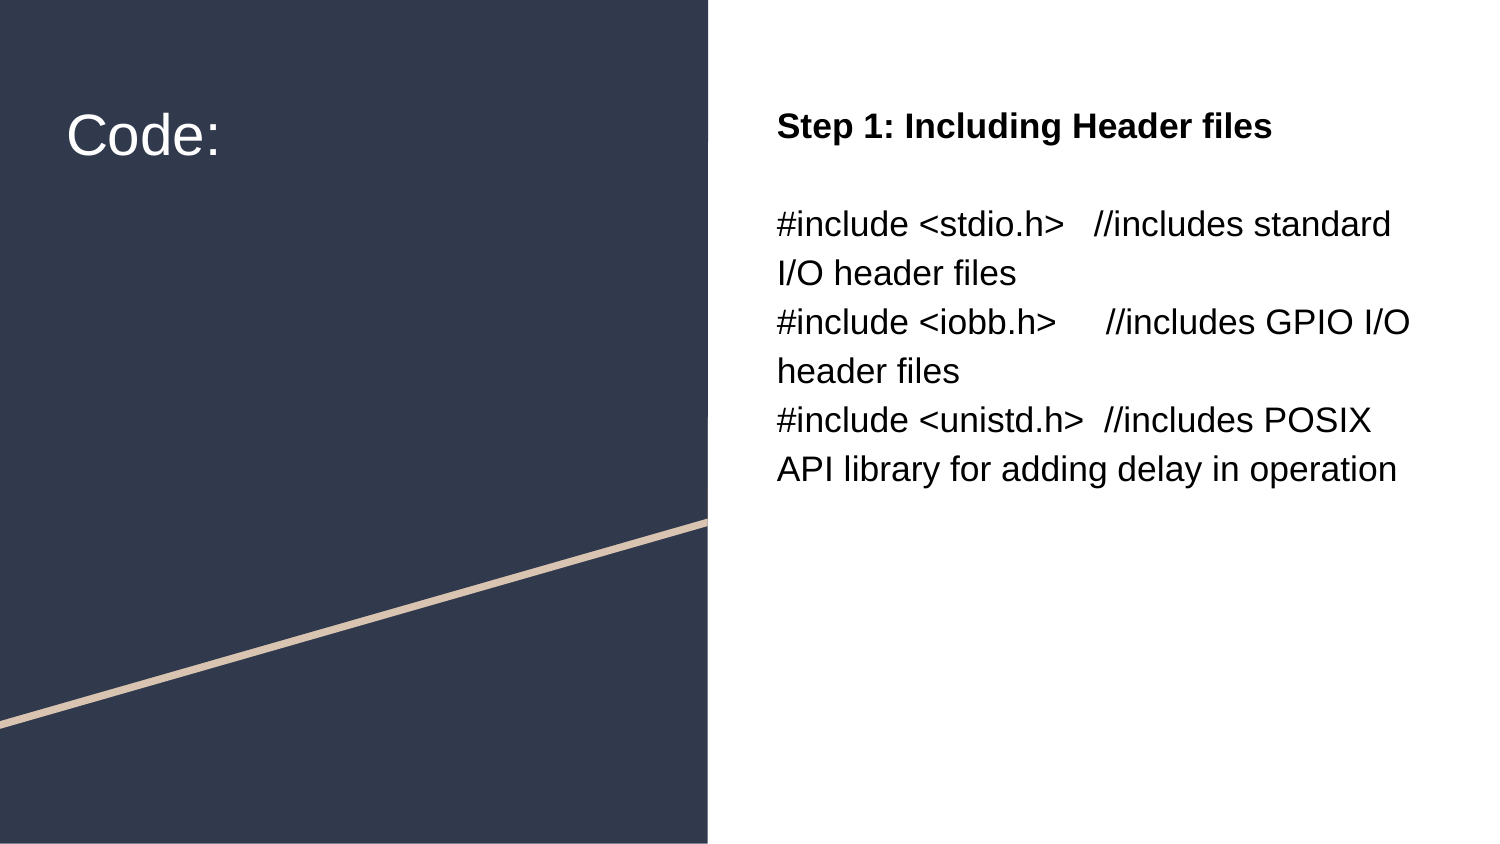

# Code:
Step 1: Including Header files

#include <stdio.h>   //includes standard I/O header files
#include <iobb.h>     //includes GPIO I/O header files
#include <unistd.h>  //includes POSIX API library for adding delay in operation